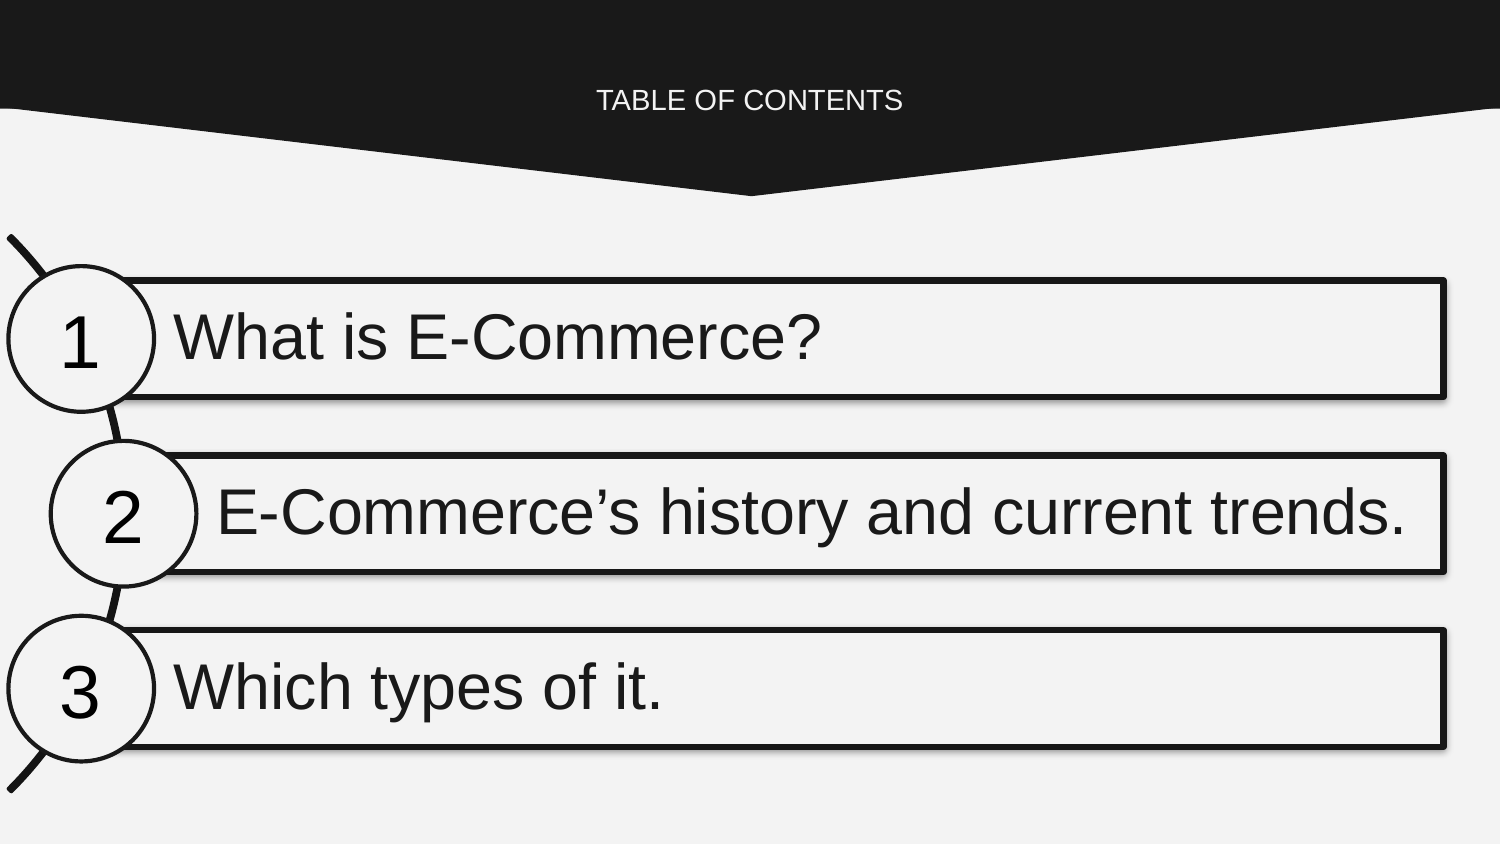

# TABLE OF CONTENTS
What is E-Commerce?
E-Commerce’s history and current trends.
Which types of it.
1
2
3